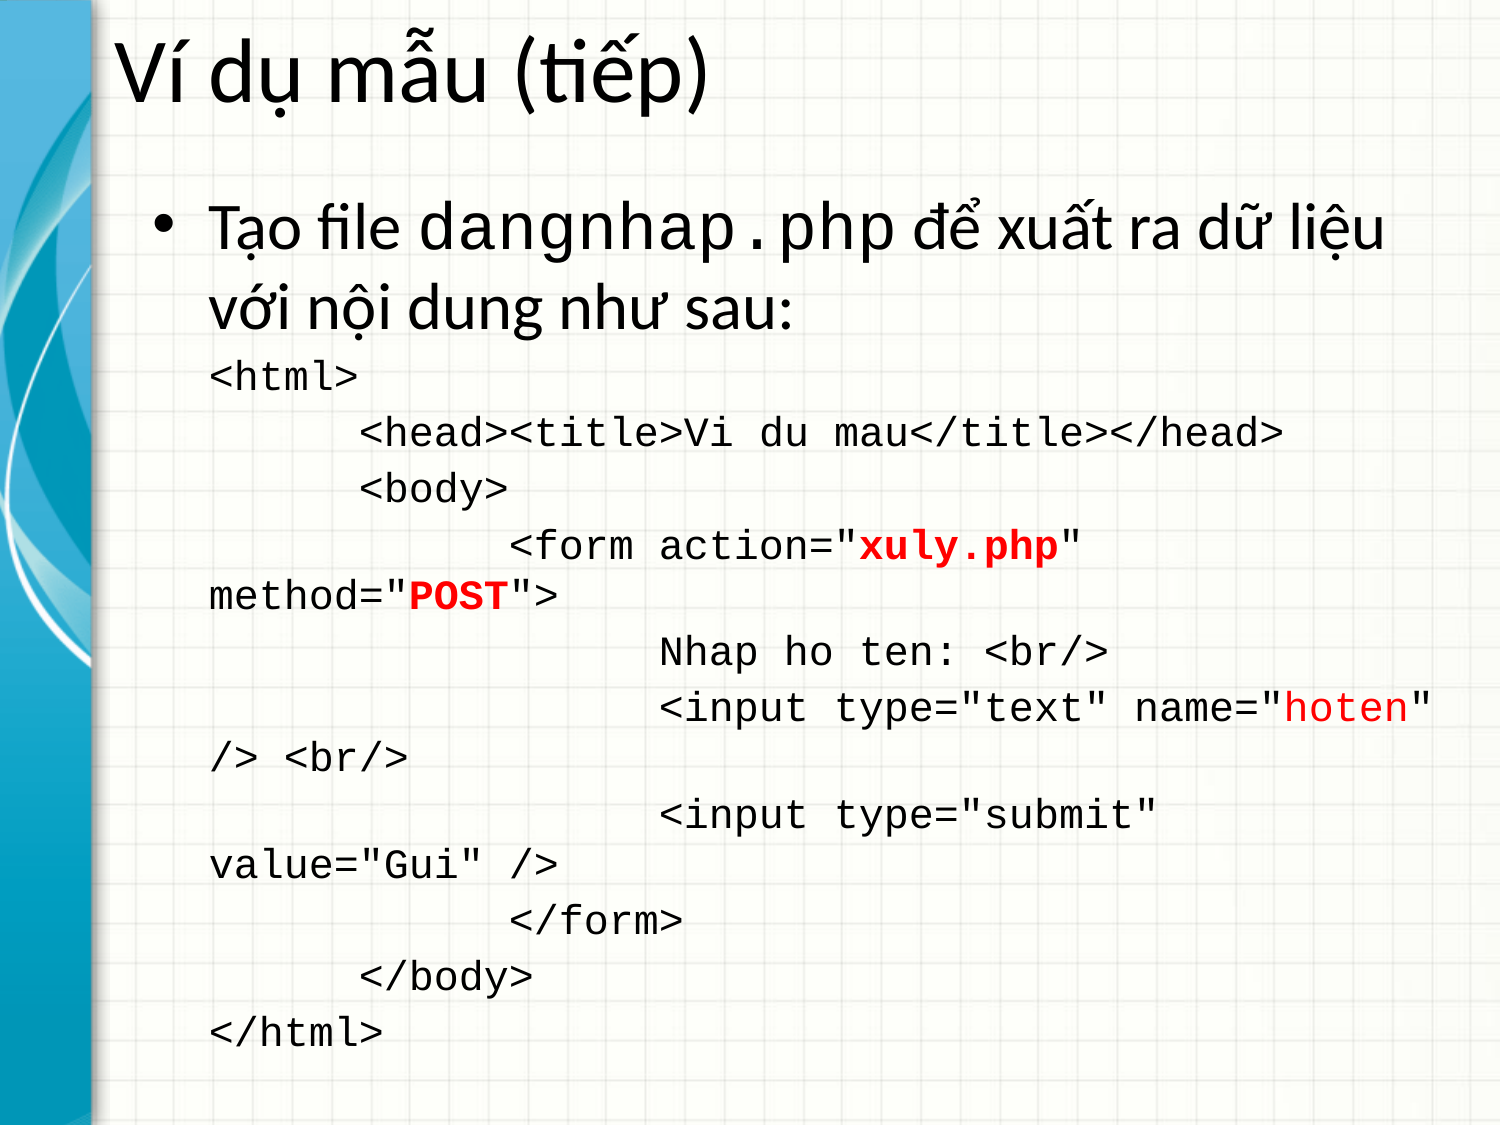

# Ví dụ mẫu (tiếp)
Tạo file dangnhap.php để xuất ra dữ liệu với nội dung như sau:
<html>
	<head><title>Vi du mau</title></head>
	<body>
		<form action="xuly.php" method="POST">
			Nhap ho ten: <br/>
			<input type="text" name="hoten" /> <br/>
			<input type="submit" value="Gui" />
		</form>
 	</body>
</html>